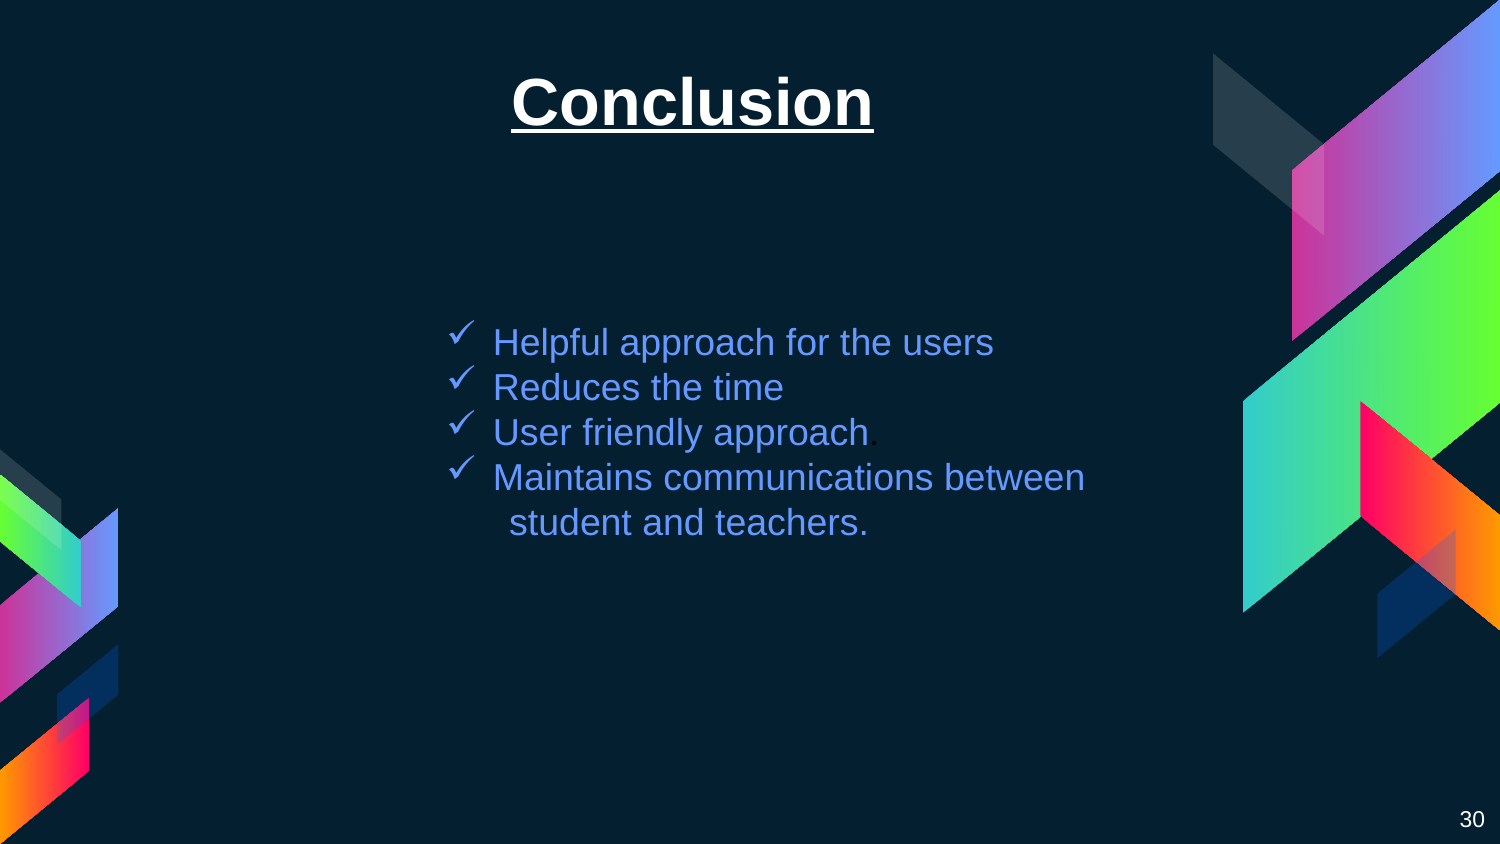

Conclusion

Helpful approach for the users
Reduces the time
User friendly approach.
Maintains communications between
      student and teachers.

30